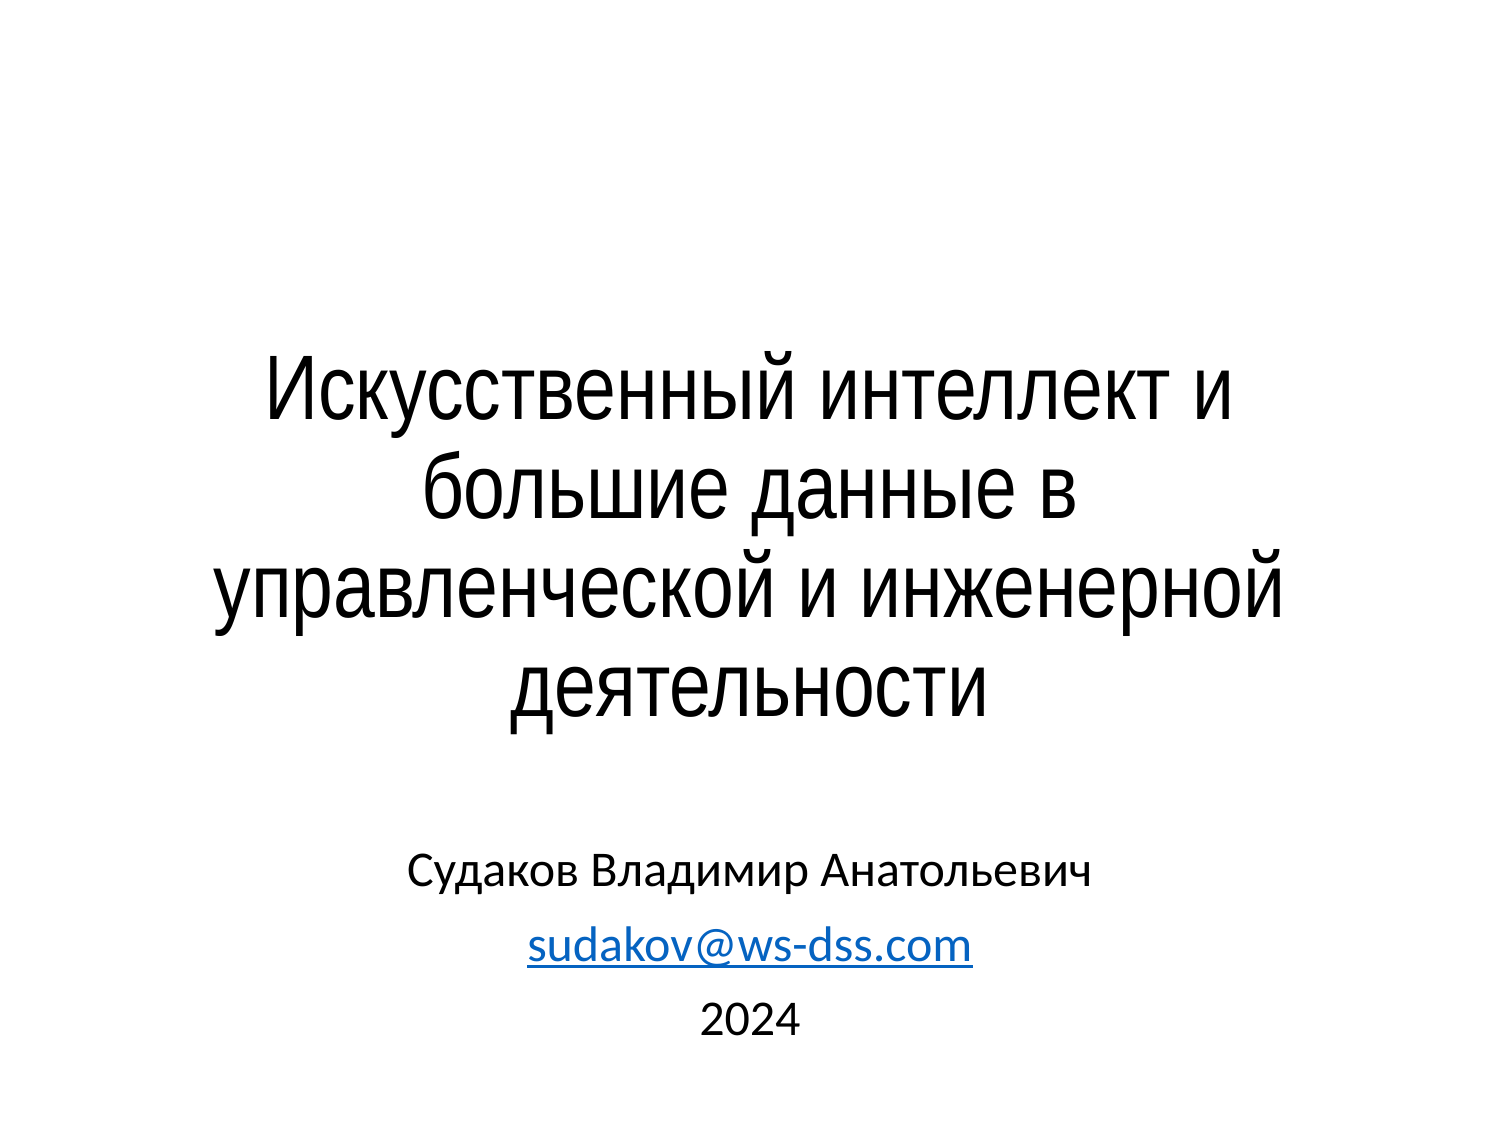

# Искусственный интеллект и большие данные в управленческой и инженерной деятельности
Судаков Владимир Анатольевич
sudakov@ws-dss.com
2024